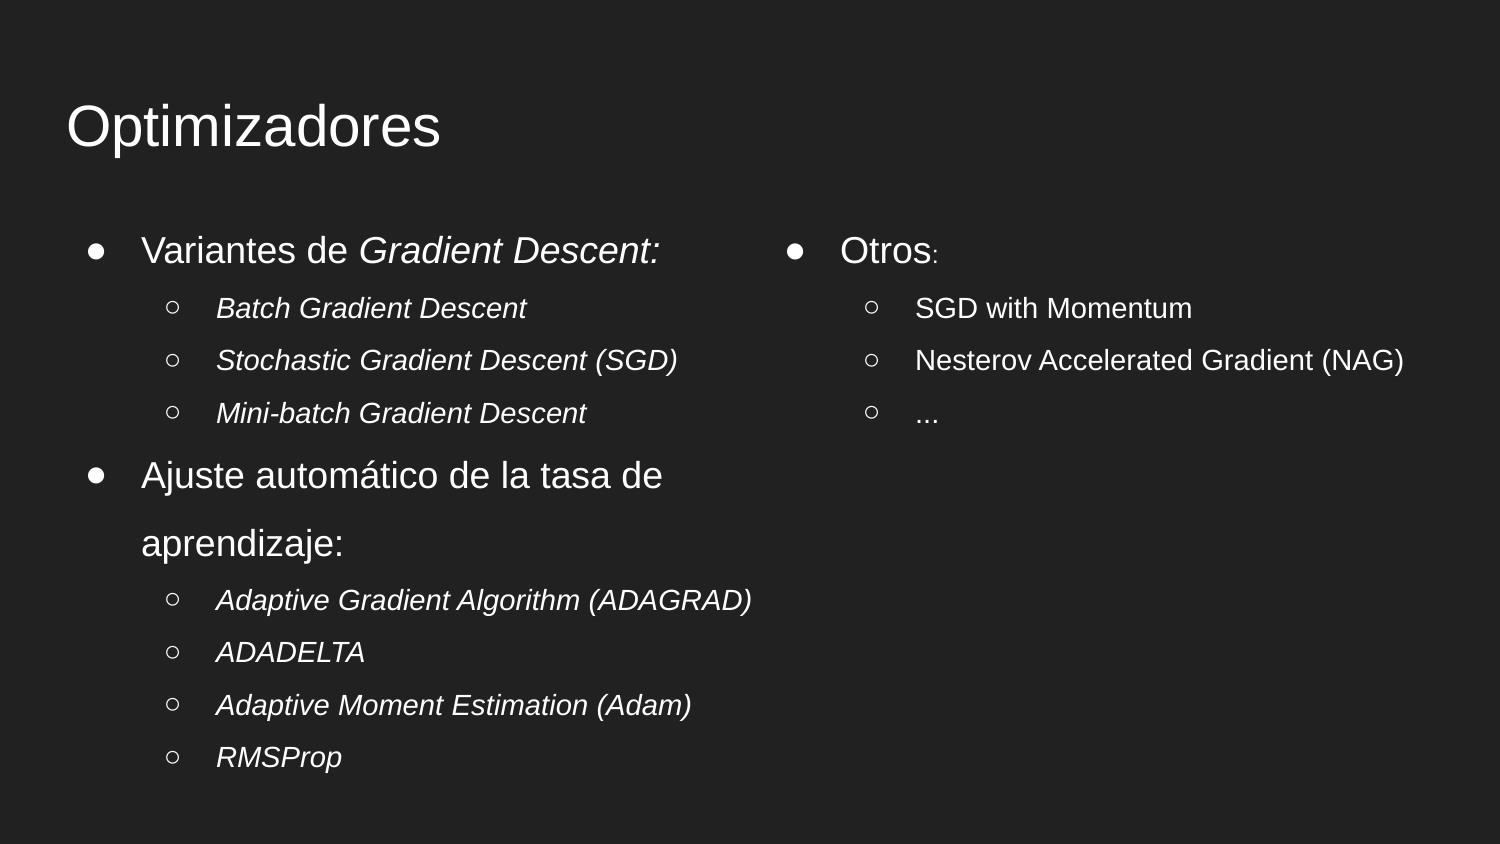

# Optimizadores
Variantes de Gradient Descent:
Batch Gradient Descent
Stochastic Gradient Descent (SGD)
Mini-batch Gradient Descent
Ajuste automático de la tasa de aprendizaje:
Adaptive Gradient Algorithm (ADAGRAD)
ADADELTA
Adaptive Moment Estimation (Adam)
RMSProp

Otros:
SGD with Momentum
Nesterov Accelerated Gradient (NAG)
...